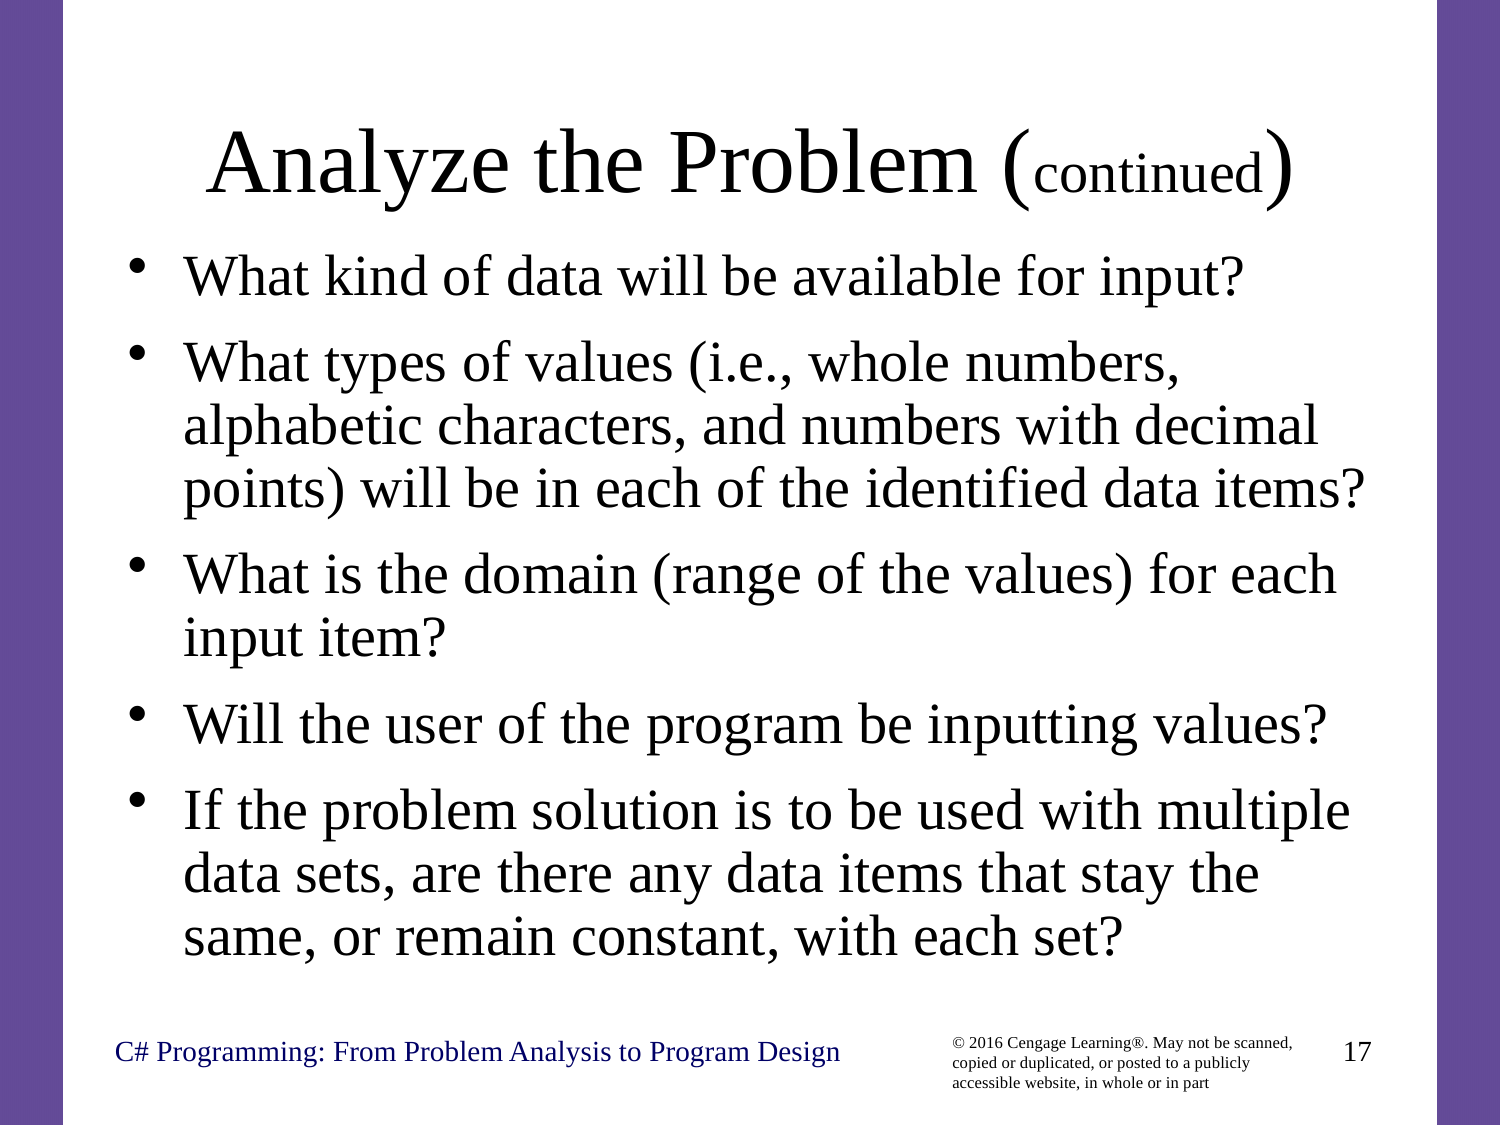

# Analyze the Problem (continued)
What kind of data will be available for input?
What types of values (i.e., whole numbers, alphabetic characters, and numbers with decimal points) will be in each of the identified data items?
What is the domain (range of the values) for each input item?
Will the user of the program be inputting values?
If the problem solution is to be used with multiple data sets, are there any data items that stay the same, or remain constant, with each set?
C# Programming: From Problem Analysis to Program Design

17